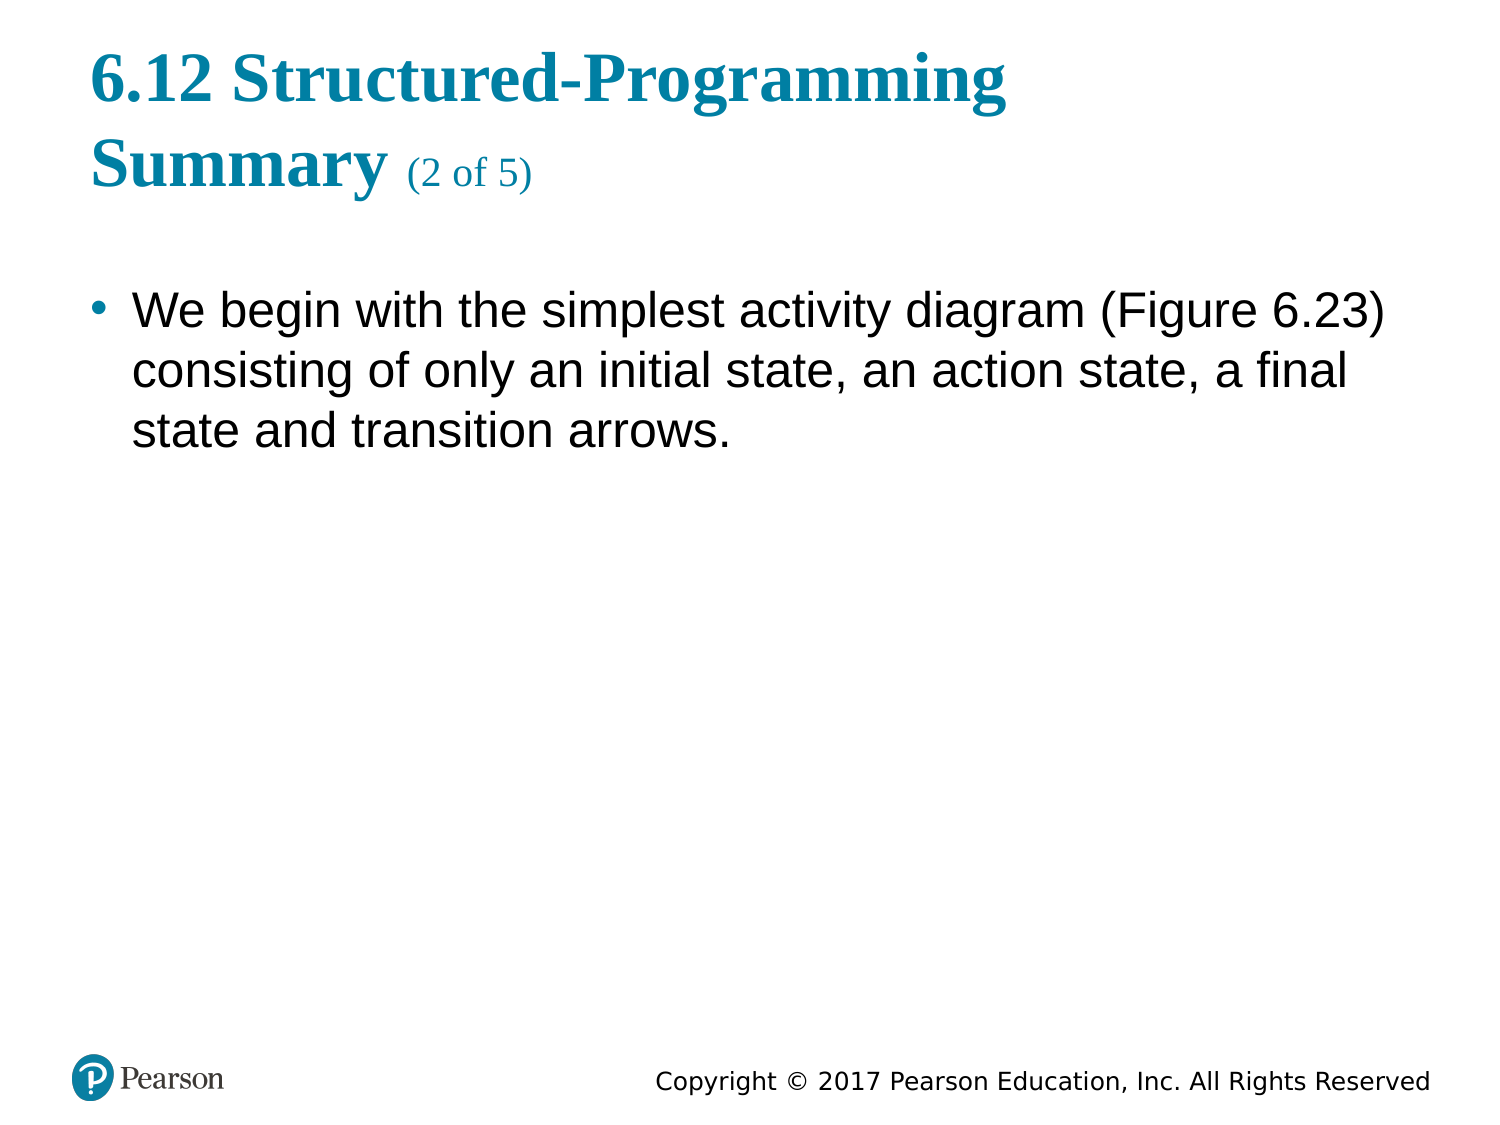

# 6.12 Structured-Programming Summary (2 of 5)
We begin with the simplest activity diagram (Figure 6.23) consisting of only an initial state, an action state, a final state and transition arrows.